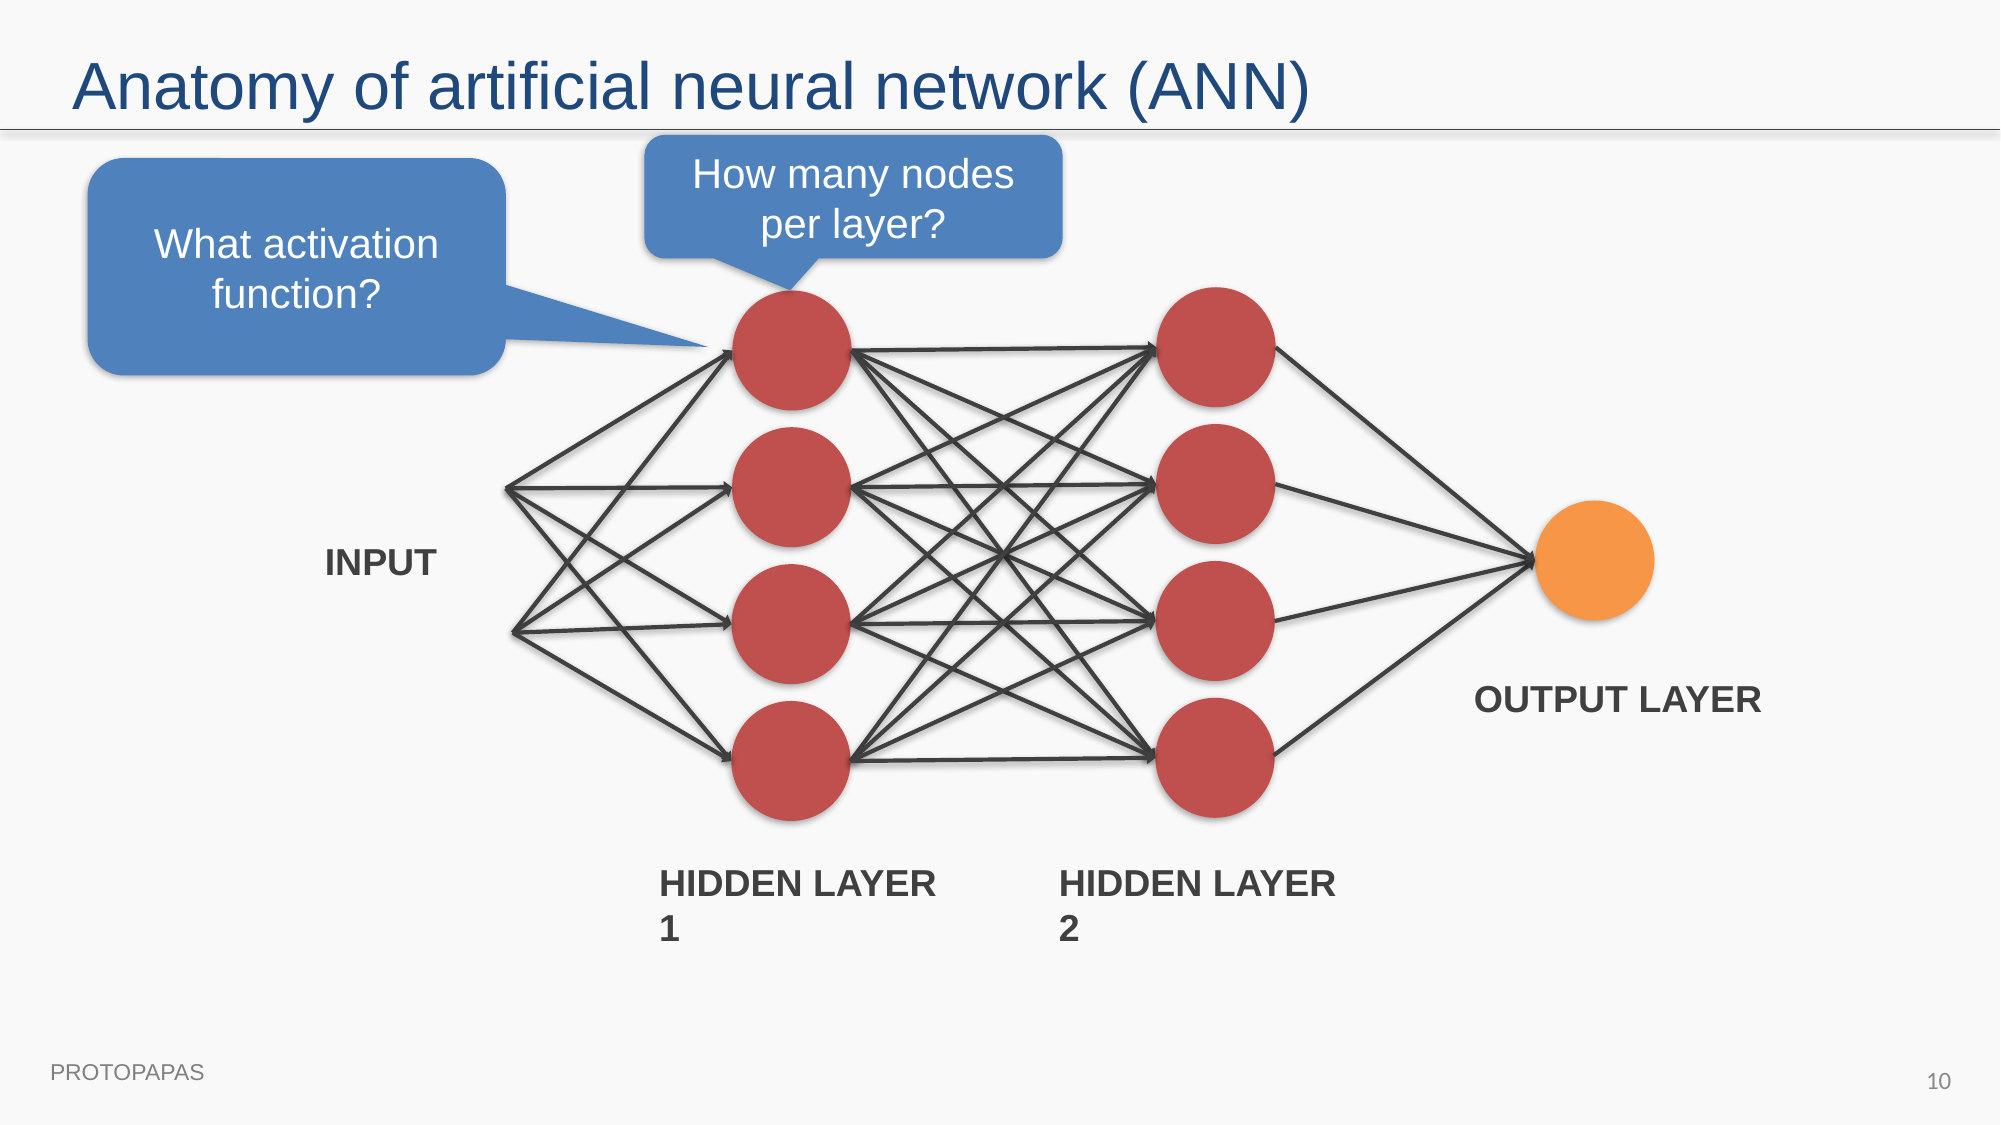

# Anatomy of artificial neural network (ANN)
How many nodes per layer?
What activation function?

INPUT

OUTPUT LAYER

HIDDEN LAYER 1
HIDDEN LAYER 2
10